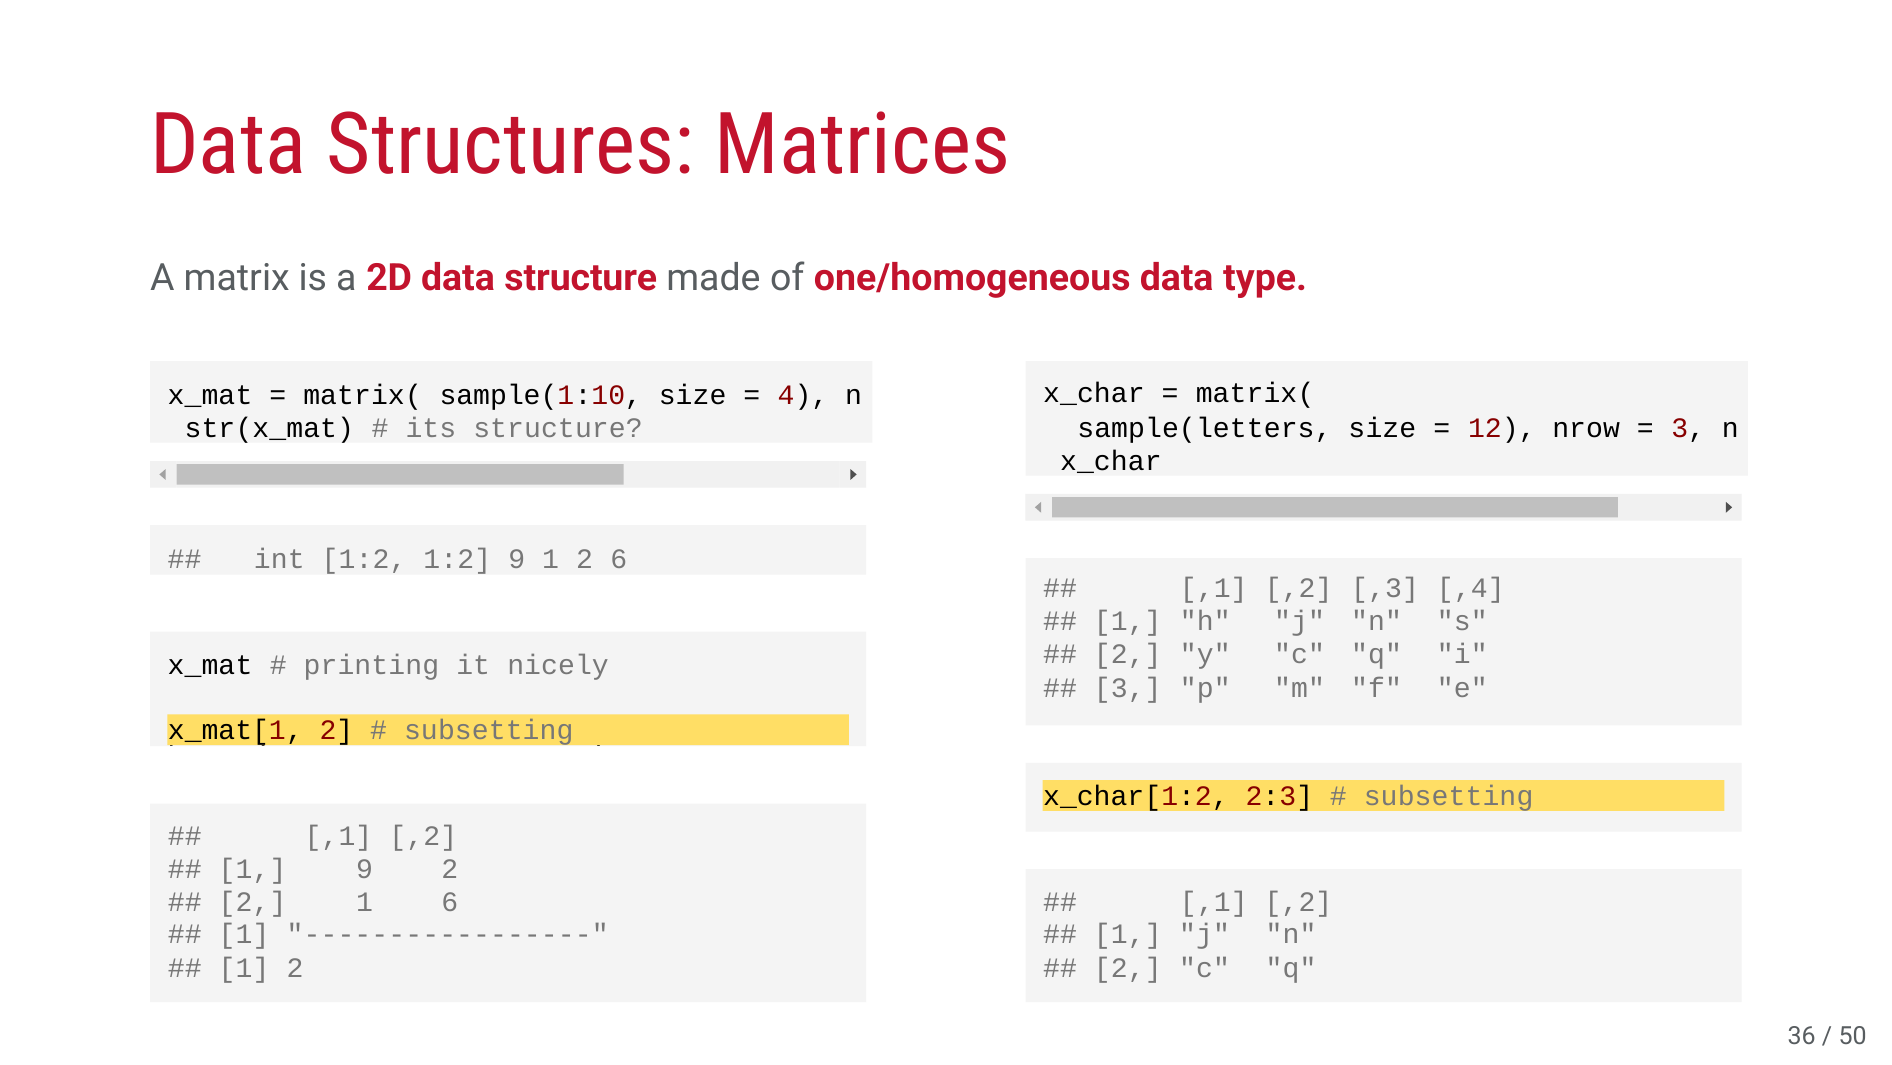

# Data Structures: Matrices
A matrix is a 2D data structure made of one/homogeneous data type.
x_mat = matrix( sample(1:10, size = 4), n  str(x_mat) # its structure?
x_char = matrix(
sample(letters, size = 12), nrow = 3, n  x_char

##	int [1:2, 1:2] 9 1 2 6

| ## | [,1] [,2] | [,3] | [,4] |
| --- | --- | --- | --- |
| ## [1,] | "h" "j" | "n" | "s" |
| ## [2,] | "y" "c" | "q" | "i" |
| ## [3,] | "p" "m" | "f" | "e" |
x_mat # printing it nicely  print('-----------------')
x_mat[1, 2] # subsetting

x_char[1:2, 2:3] # subsetting

##	[,1] [,2]
## [1,]	9	2
## [2,]	1	6
## [1] "-----------------"
## [1] 2

##	[,1] [,2]
## [1,] "j"	"n"
## [2,] "c"	"q"
36 / 50